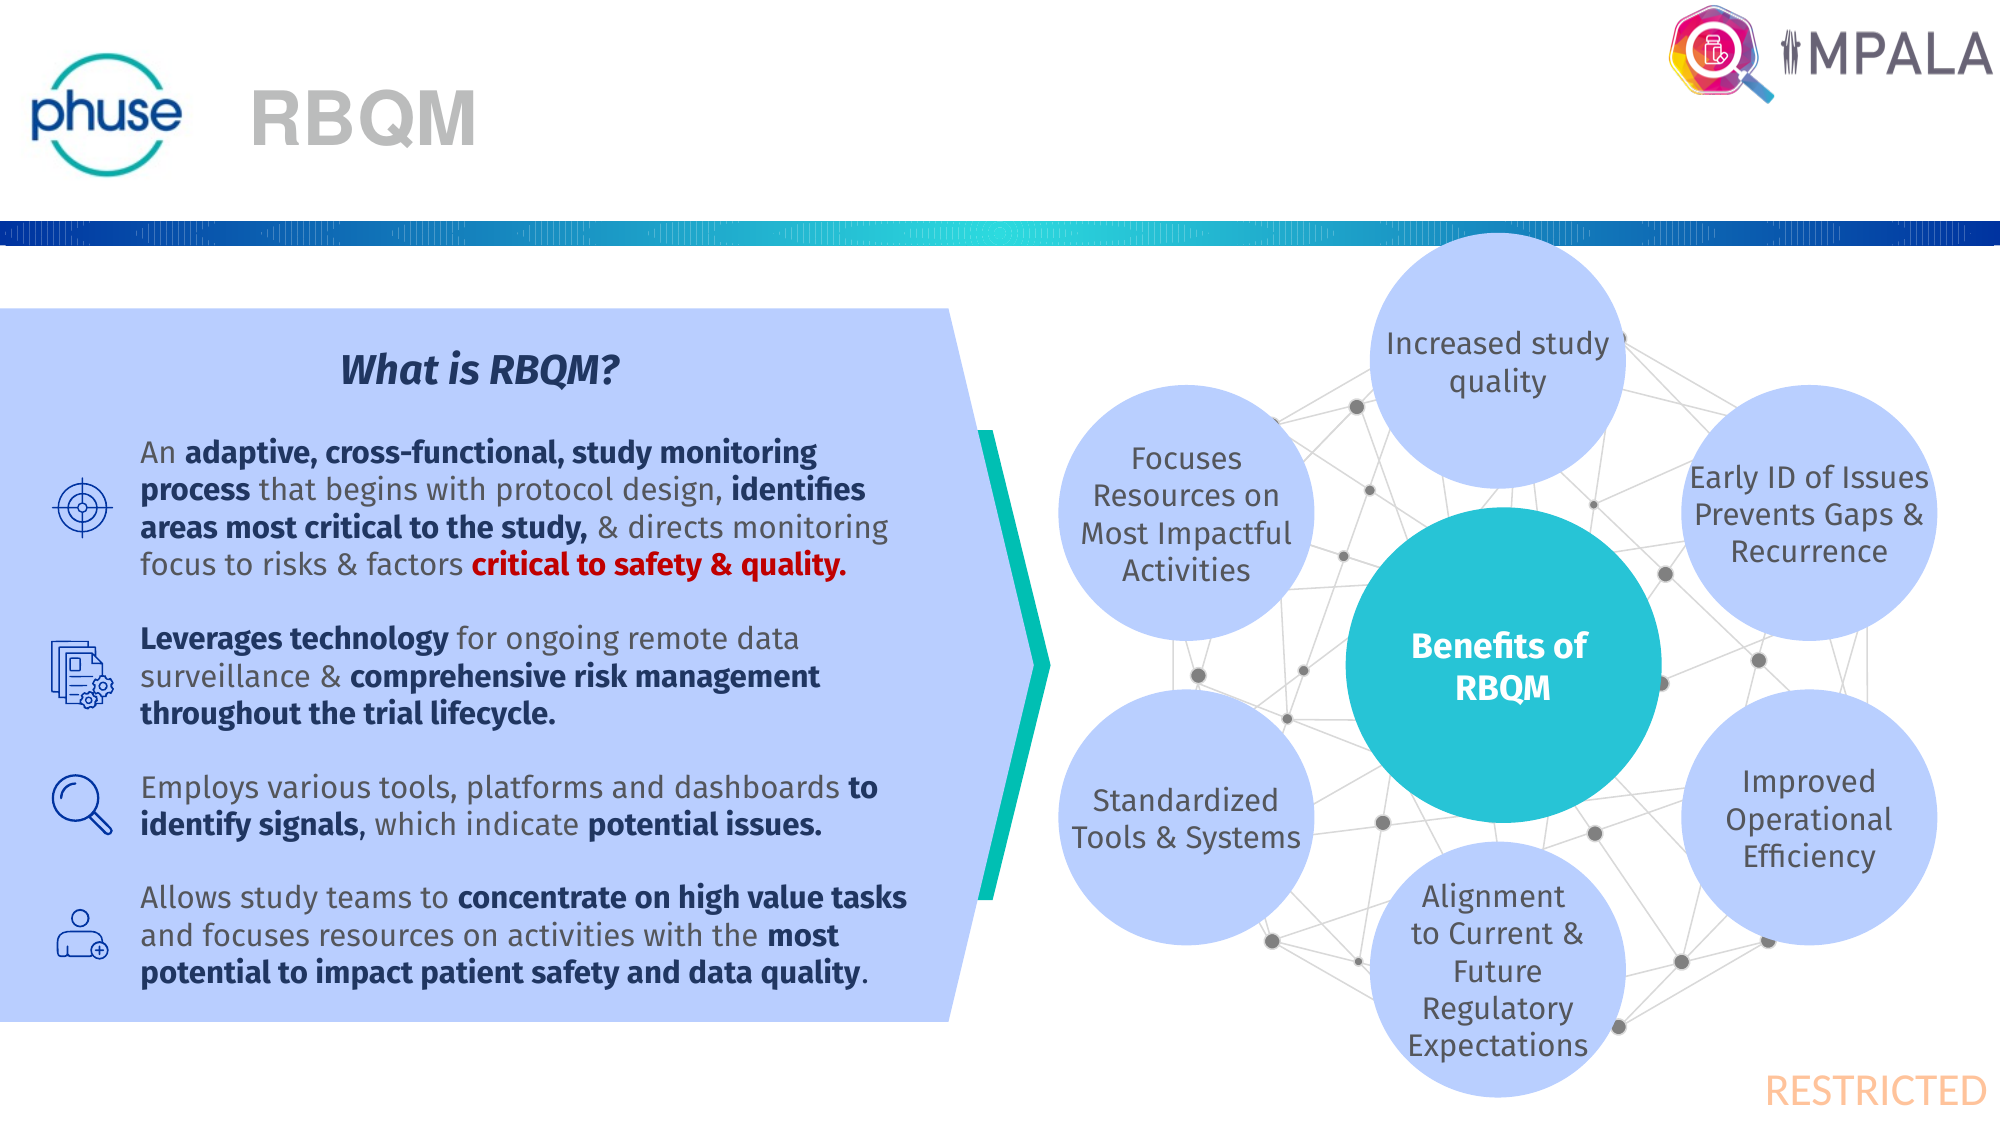

# RBQM
Increased study quality

What is RBQM?
Focuses Resources on Most Impactful Activities
Early ID of Issues
Prevents Gaps &
Recurrence

An adaptive, cross-functional, study monitoring process that begins with protocol design, identifies areas most critical to the study, & directs monitoring focus to risks & factors critical to safety & quality.

Benefits of
RBQM
Leverages technology for ongoing remote data surveillance & comprehensive risk management throughout the trial lifecycle.

Standardized Tools & Systems
Improved
Operational
Efficiency
Employs various tools, platforms and dashboards to identify signals, which indicate potential issues.

Alignment
to Current & Future
Regulatory
Expectations
Allows study teams to concentrate on high value tasks and focuses resources on activities with the most potential to impact patient safety and data quality.